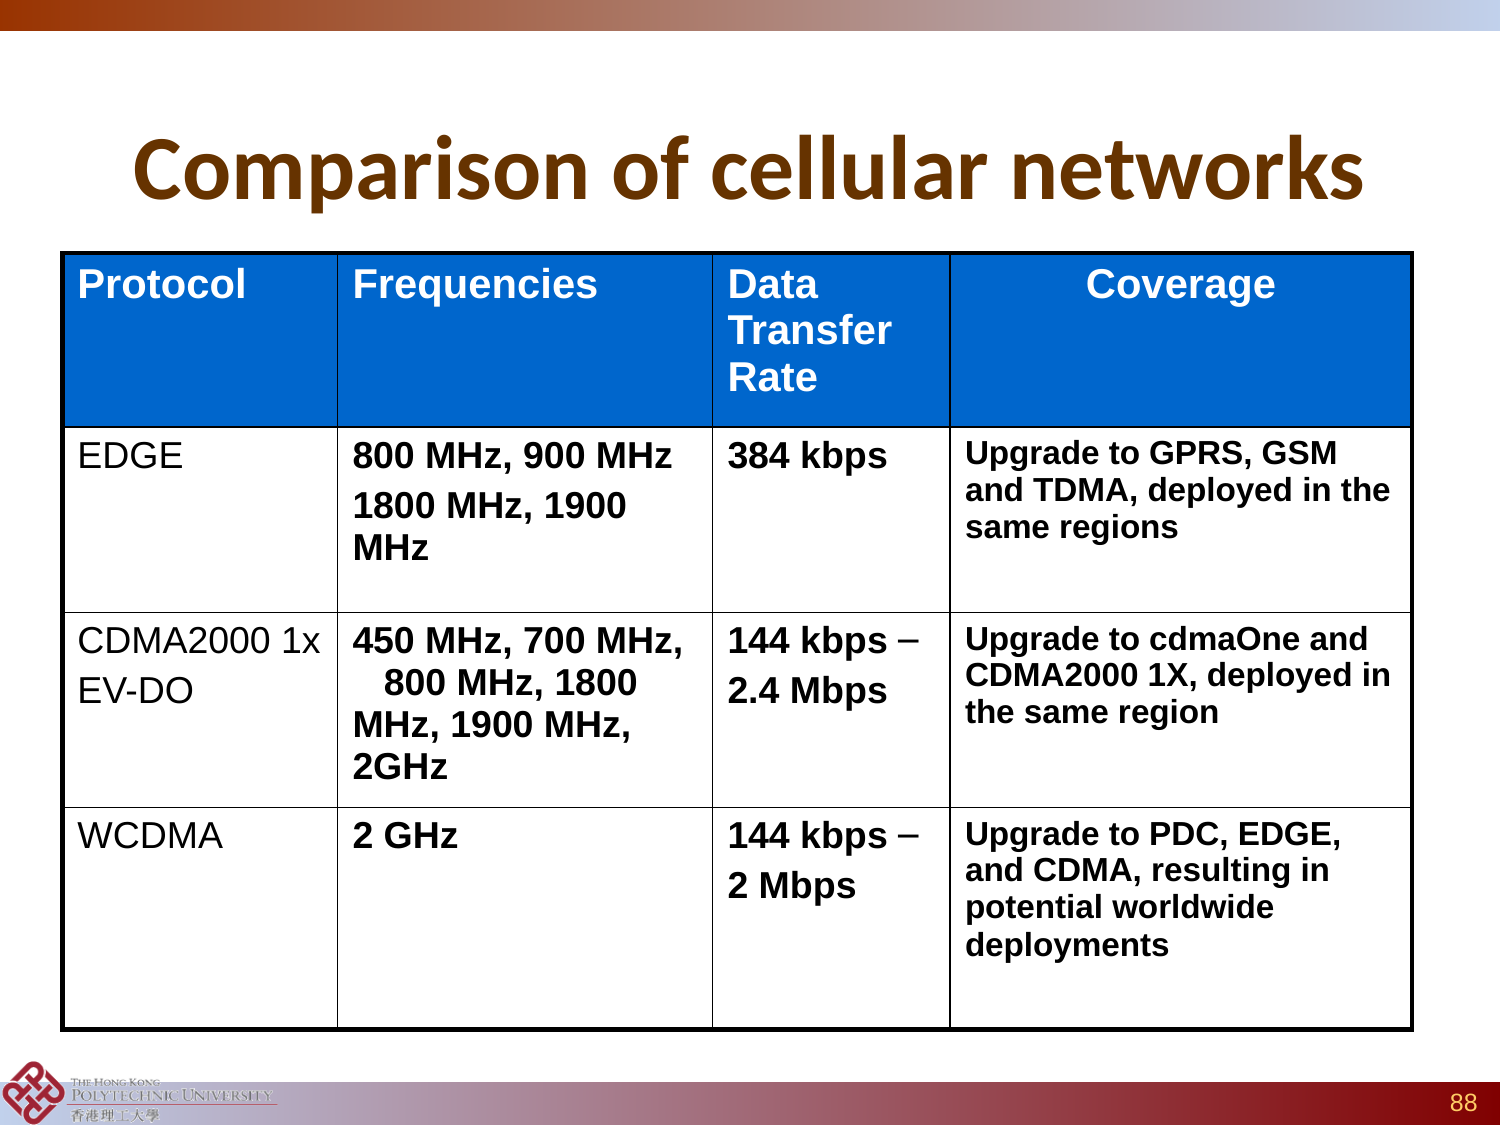

# Comparison of cellular networks
| Protocol | Frequencies | Data Transfer Rate | Coverage |
| --- | --- | --- | --- |
| EDGE | 800 MHz, 900 MHz 1800 MHz, 1900 MHz | 384 kbps | Upgrade to GPRS, GSM and TDMA, deployed in the same regions |
| CDMA2000 1x EV-DO | 450 MHz, 700 MHz, 800 MHz, 1800 MHz, 1900 MHz, 2GHz | 144 kbps – 2.4 Mbps | Upgrade to cdmaOne and CDMA2000 1X, deployed in the same region |
| WCDMA | 2 GHz | 144 kbps – 2 Mbps | Upgrade to PDC, EDGE, and CDMA, resulting in potential worldwide deployments |